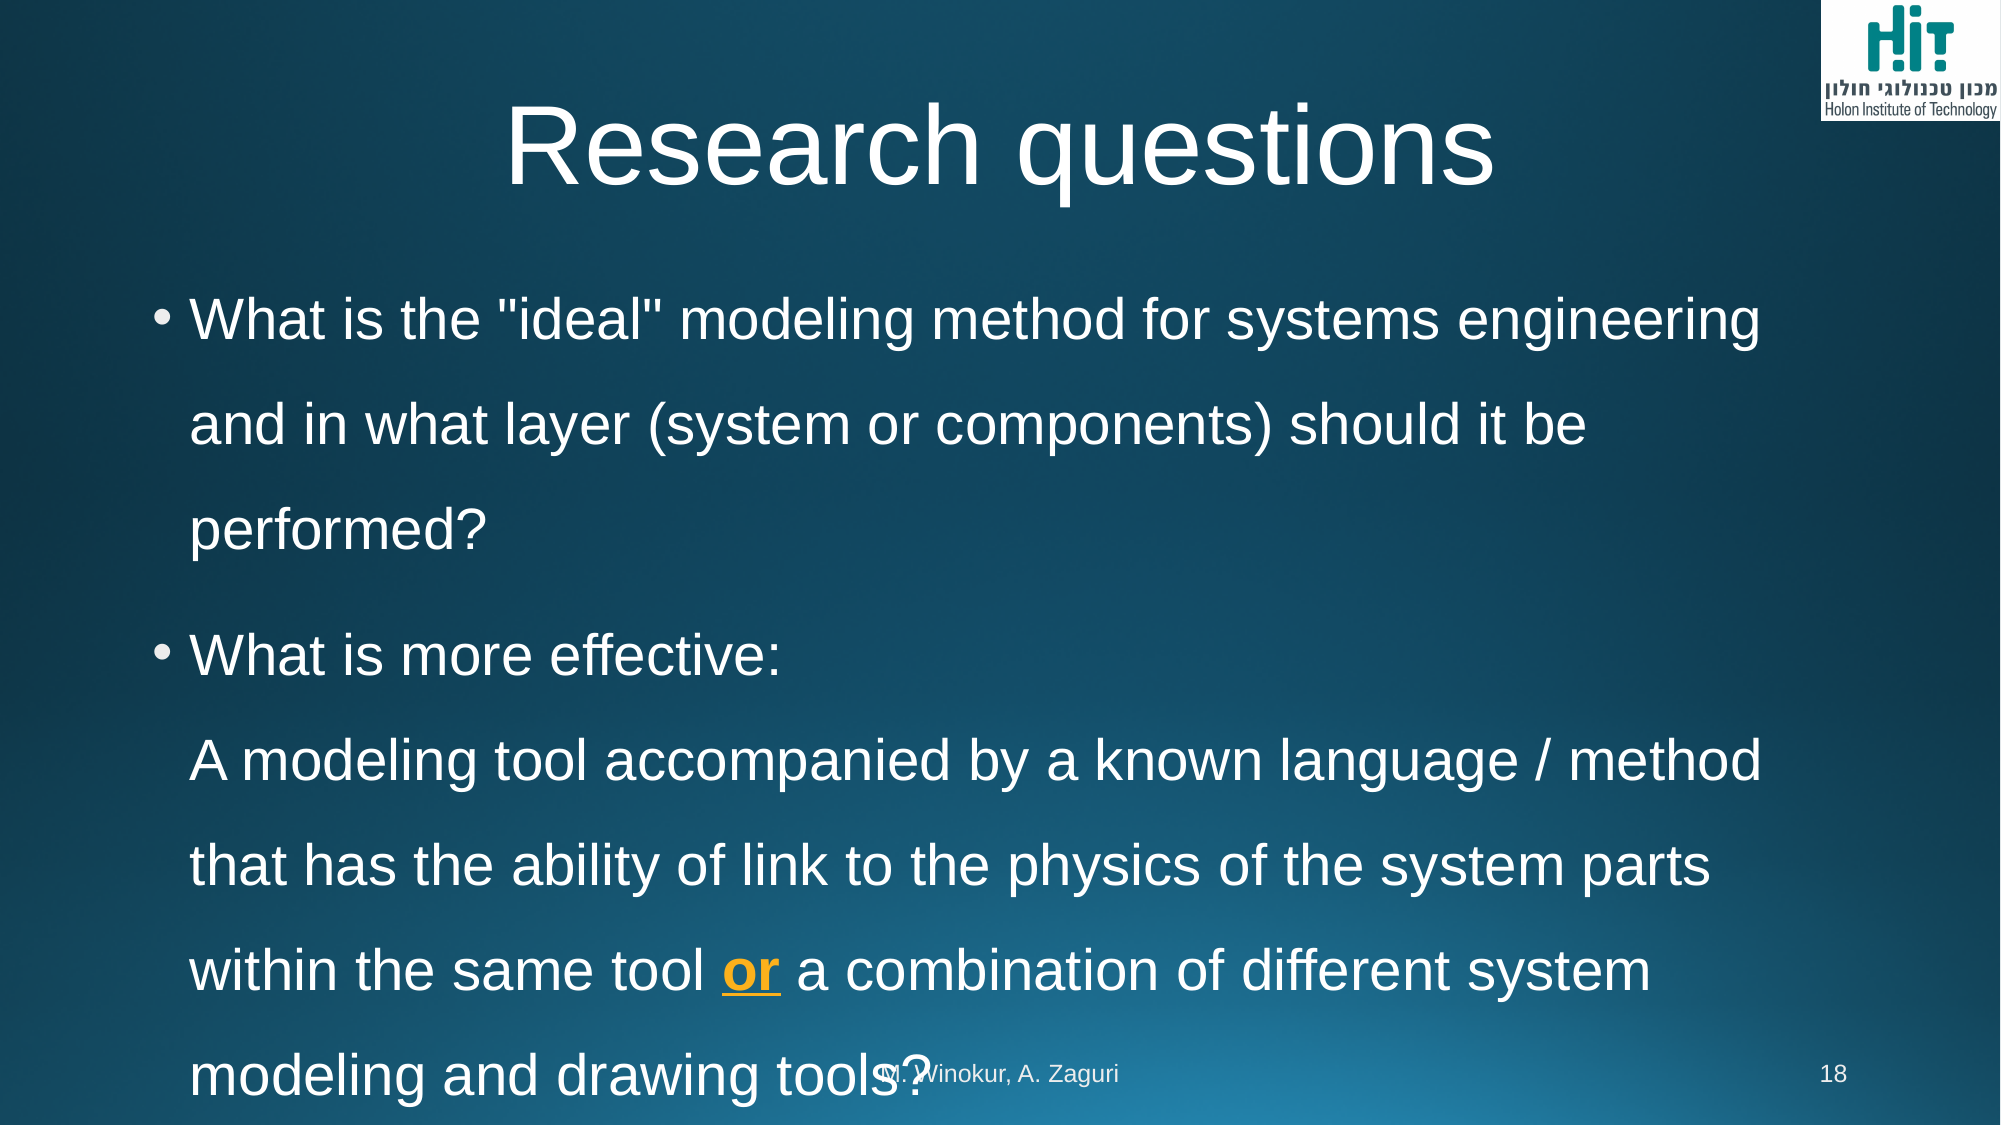

# Research questions
What is the "ideal" modeling method for systems engineering and in what layer (system or components) should it be performed?
What is more effective:
A modeling tool accompanied by a known language / method that has the ability of link to the physics of the system parts within the same tool or a combination of different system modeling and drawing tools?
M. Winokur, A. Zaguri
18